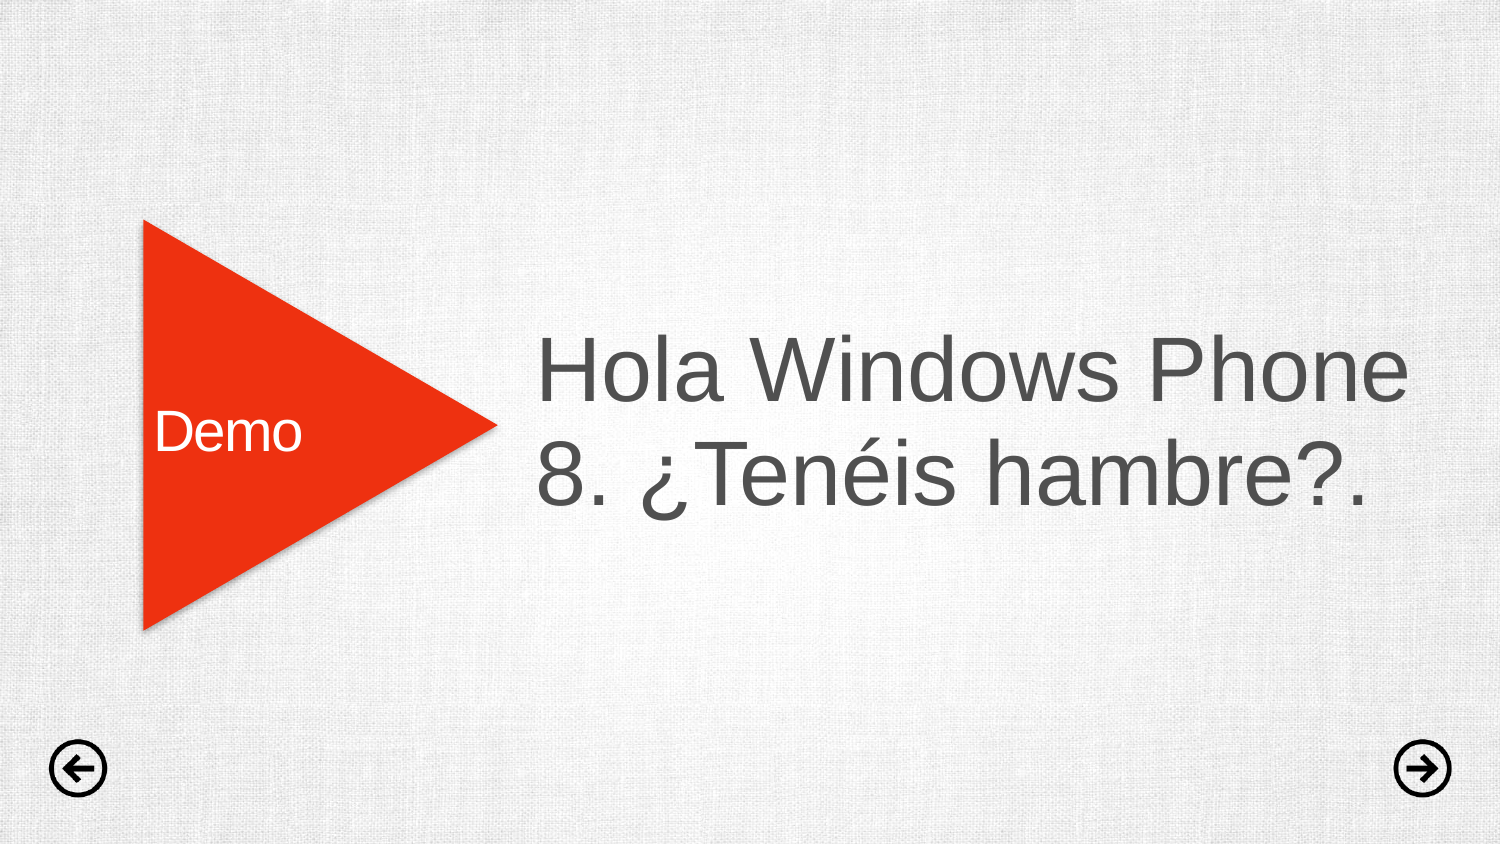

Demo
Hola Windows Phone 8. ¿Tenéis hambre?.